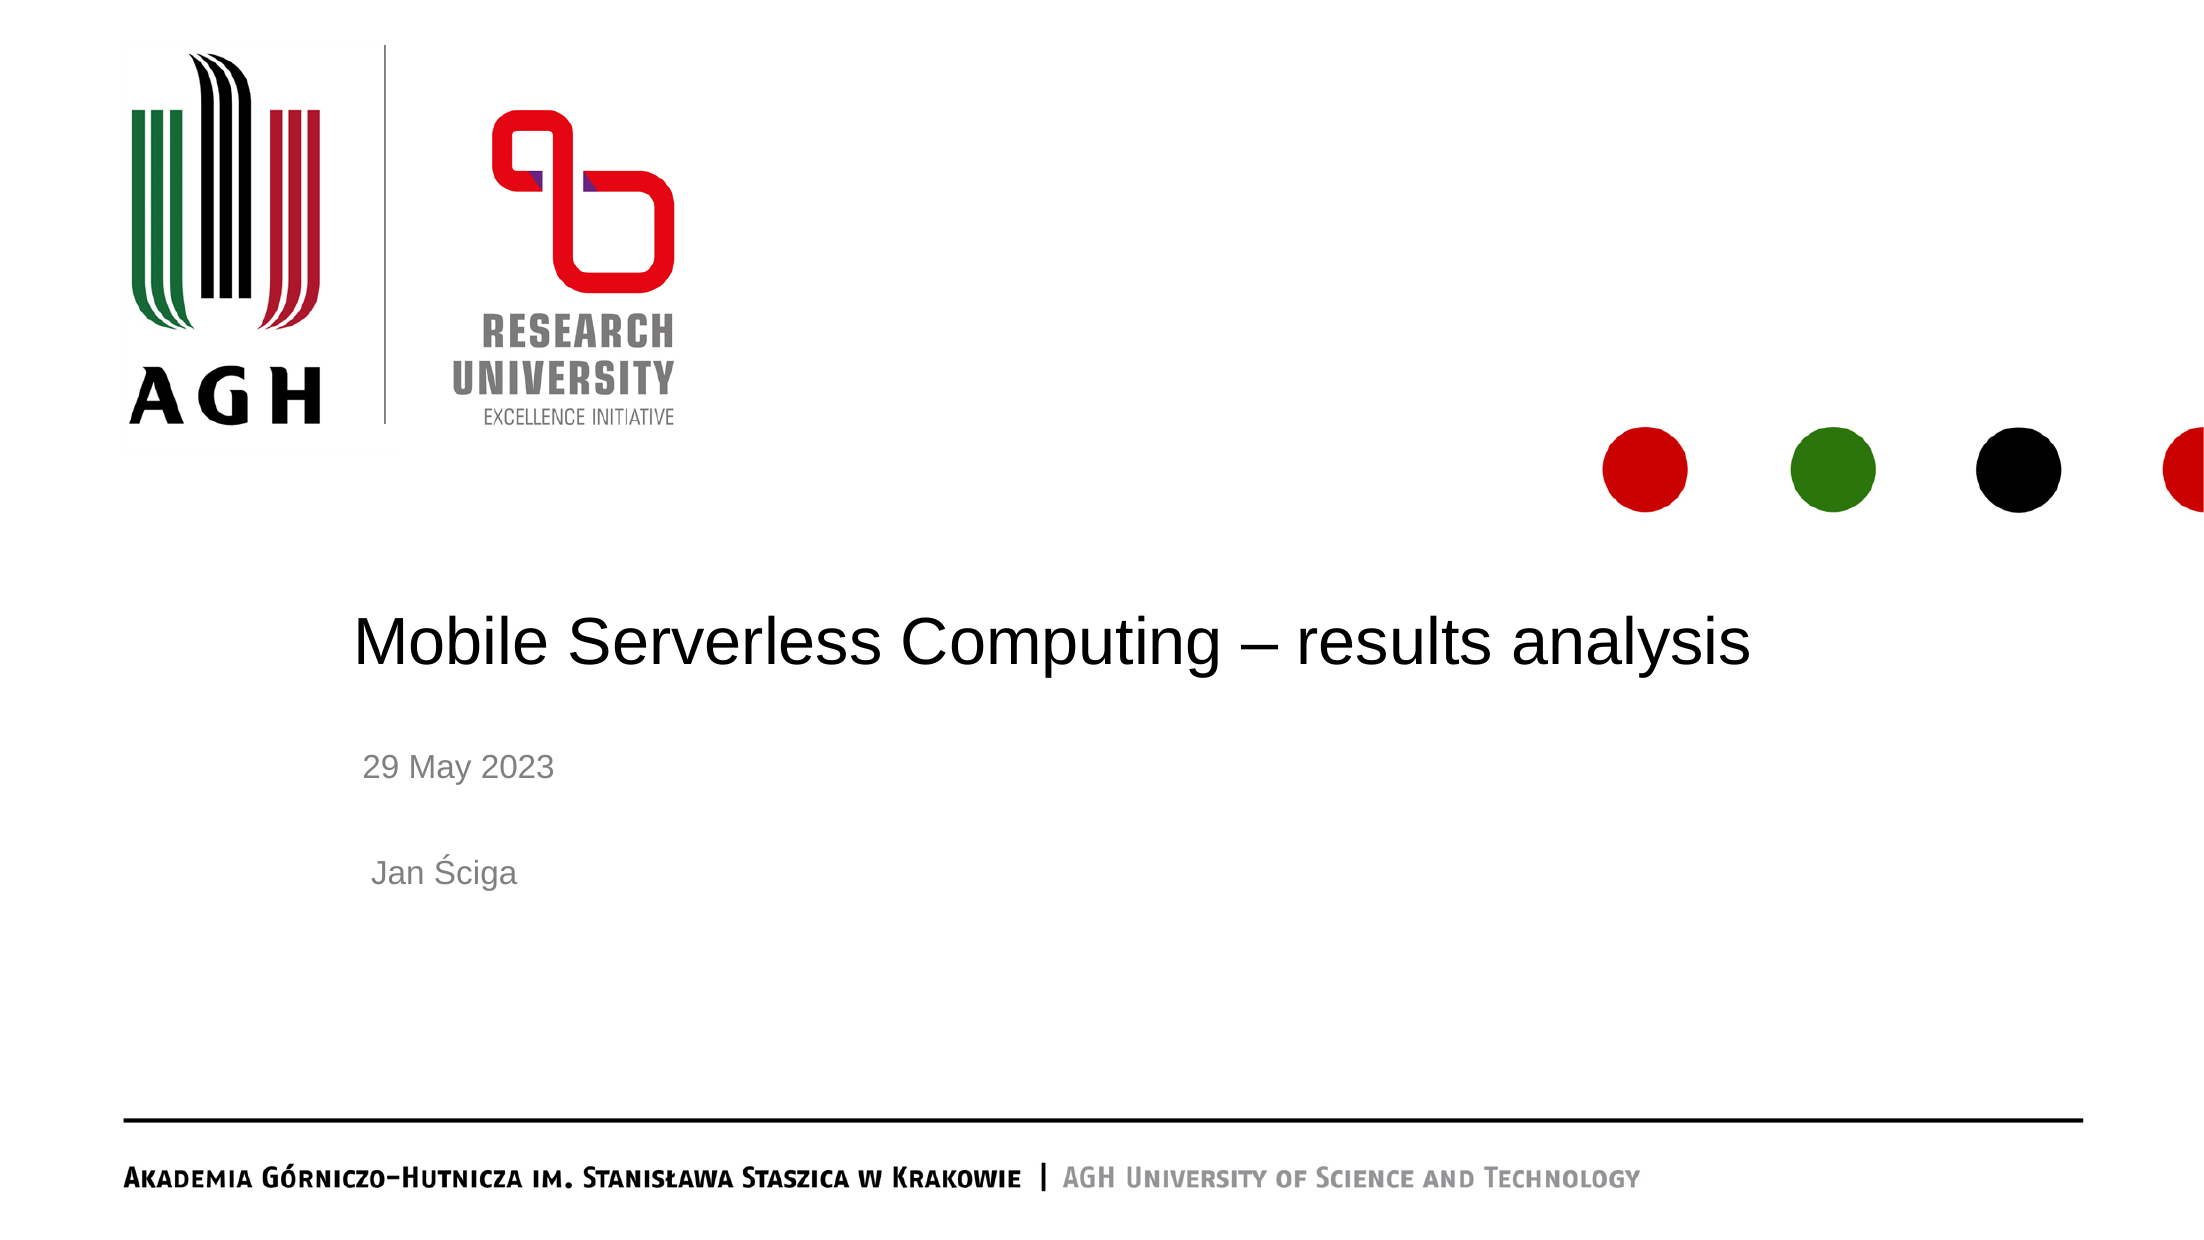

Mobile Serverless Computing – results analysis
29 May 2023
Jan Ściga